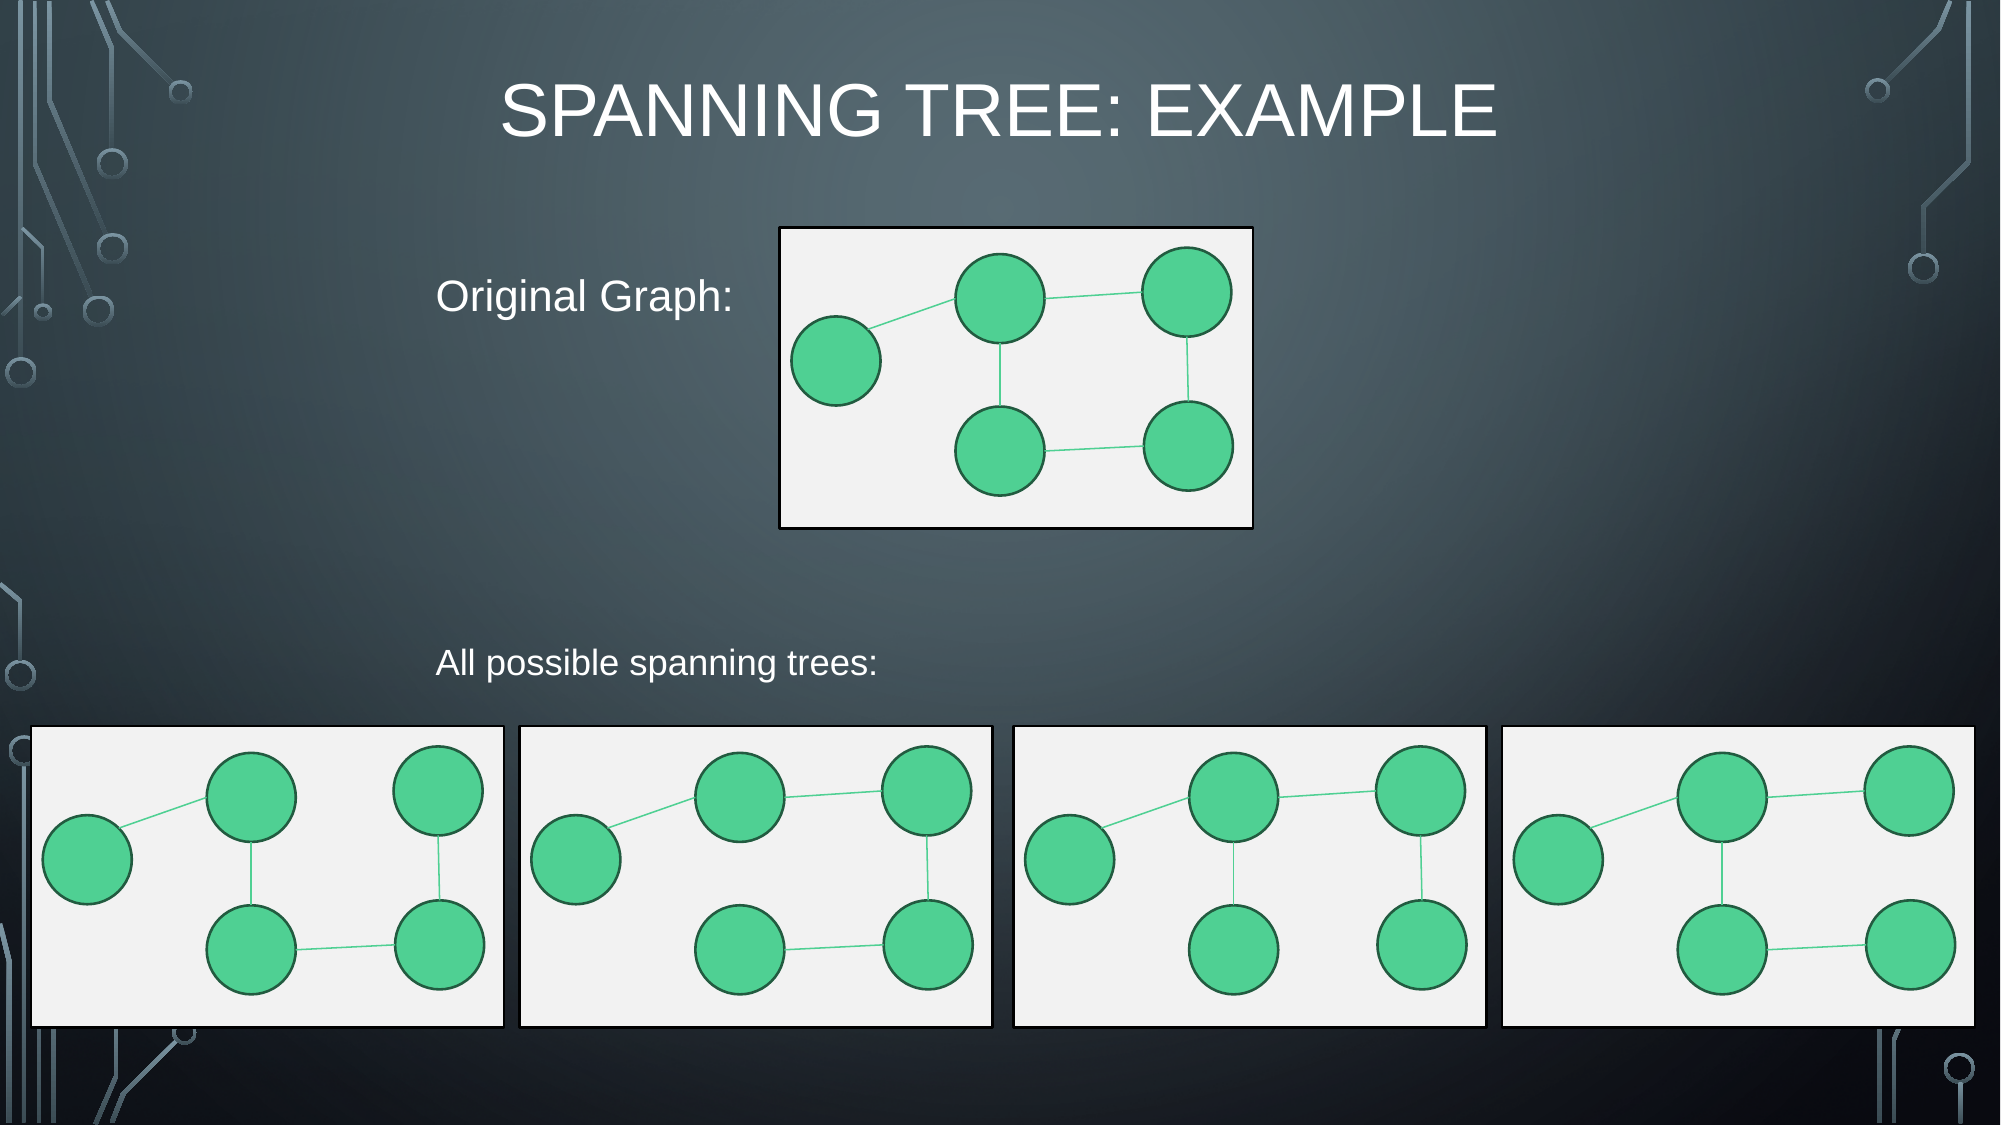

# Spanning Tree: Example

Original Graph:
All possible spanning trees: